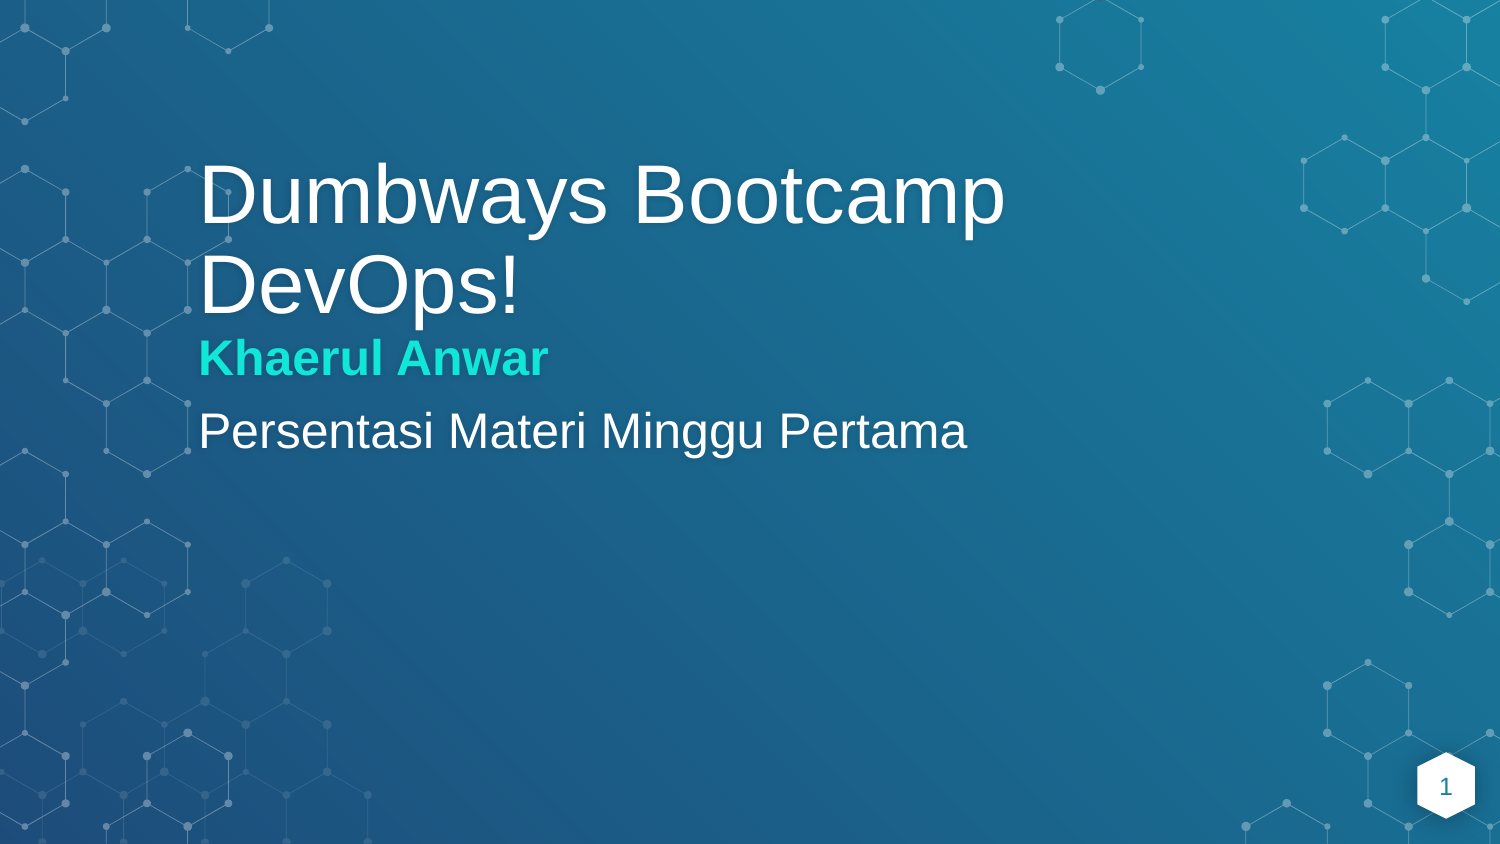

Dumbways Bootcamp DevOps!
Khaerul Anwar
Persentasi Materi Minggu Pertama
1